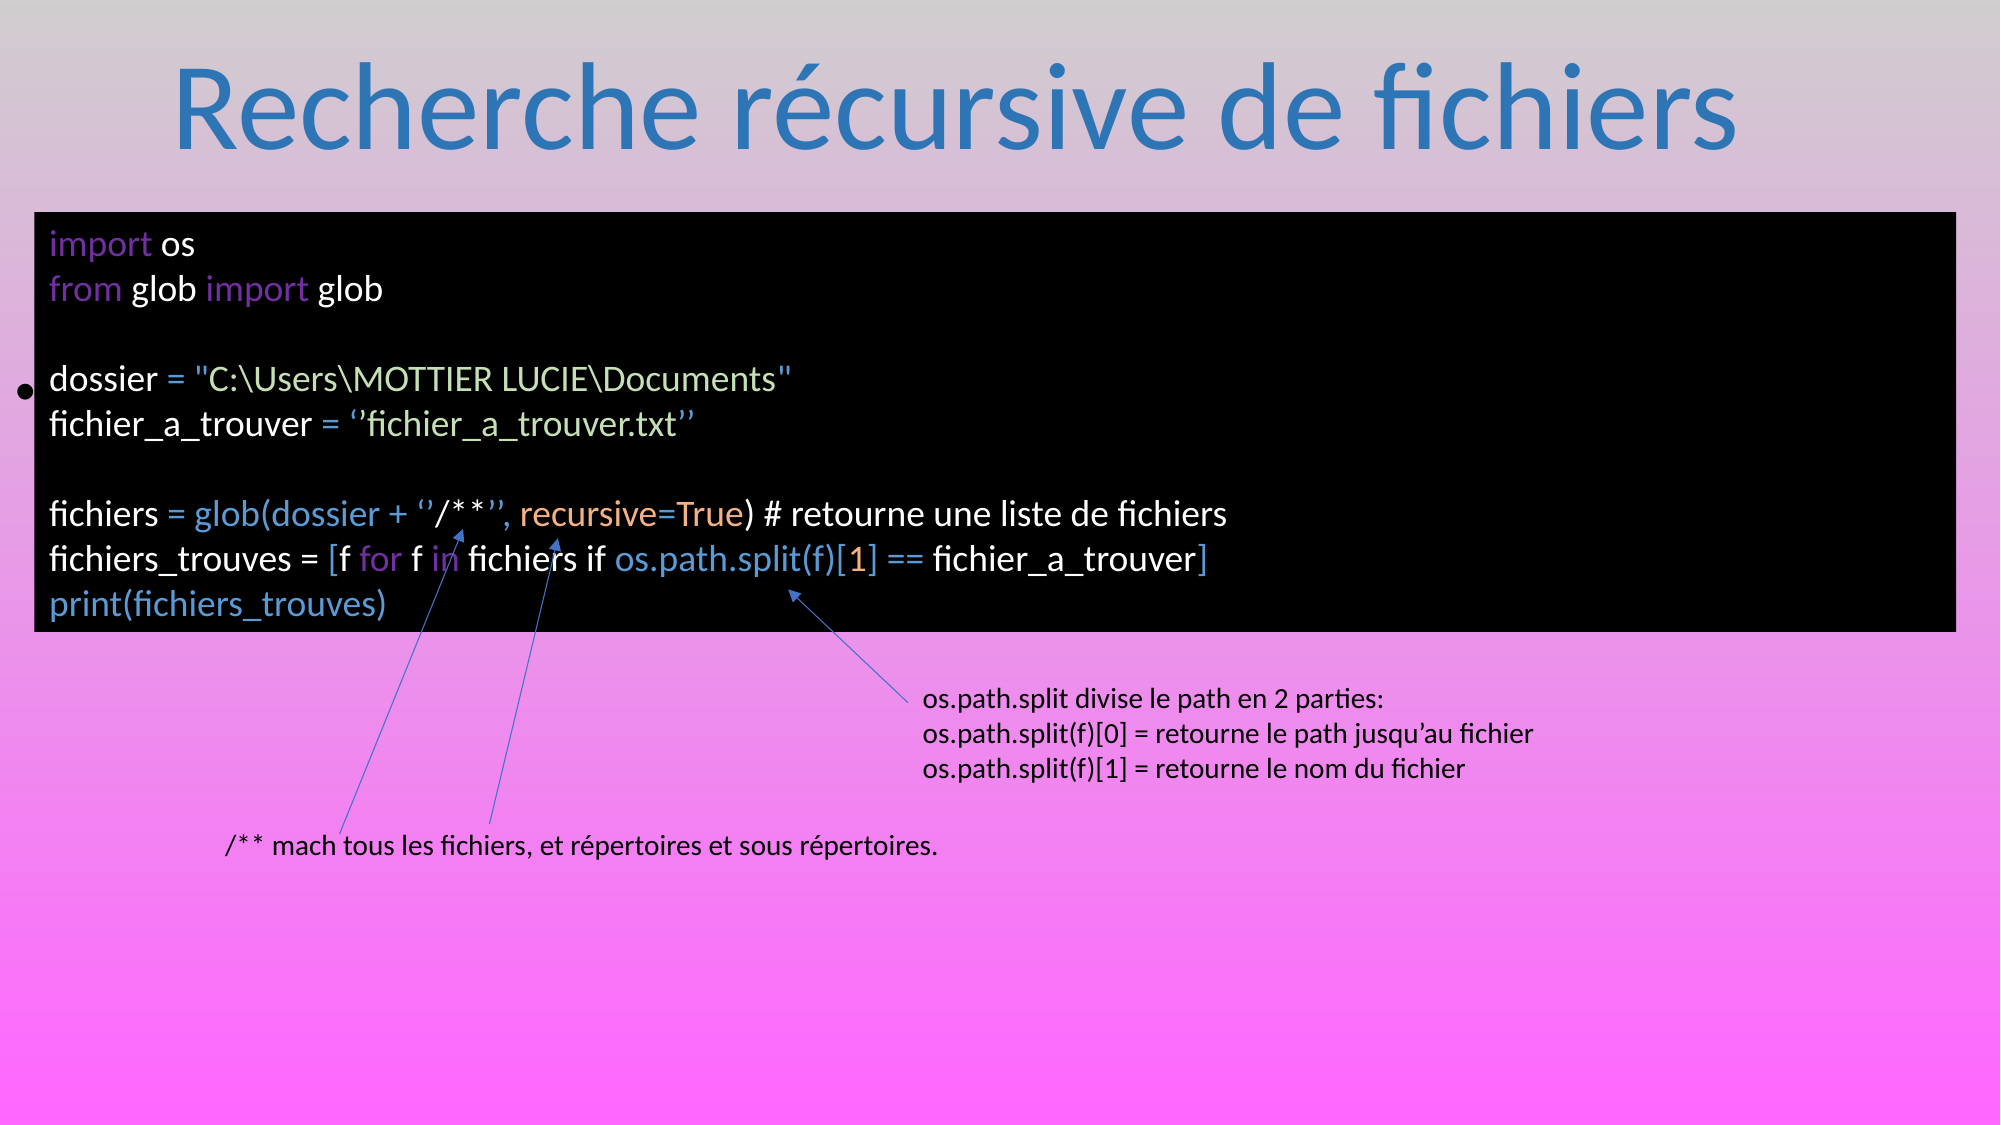

# Recherche récursive de fichiers

import os
from glob import glob

dossier = "C:\Users\MOTTIER LUCIE\Documents"
fichier_a_trouver = ‘’fichier_a_trouver.txt’’

fichiers = glob(dossier + ‘’/**’’, recursive=True) # retourne une liste de fichiers
fichiers_trouves = [f for f in fichiers if os.path.split(f)[1] == fichier_a_trouver]
print(fichiers_trouves)
os.path.split divise le path en 2 parties:
os.path.split(f)[0] = retourne le path jusqu’au fichier
os.path.split(f)[1] = retourne le nom du fichier
/** mach tous les fichiers, et répertoires et sous répertoires.

306